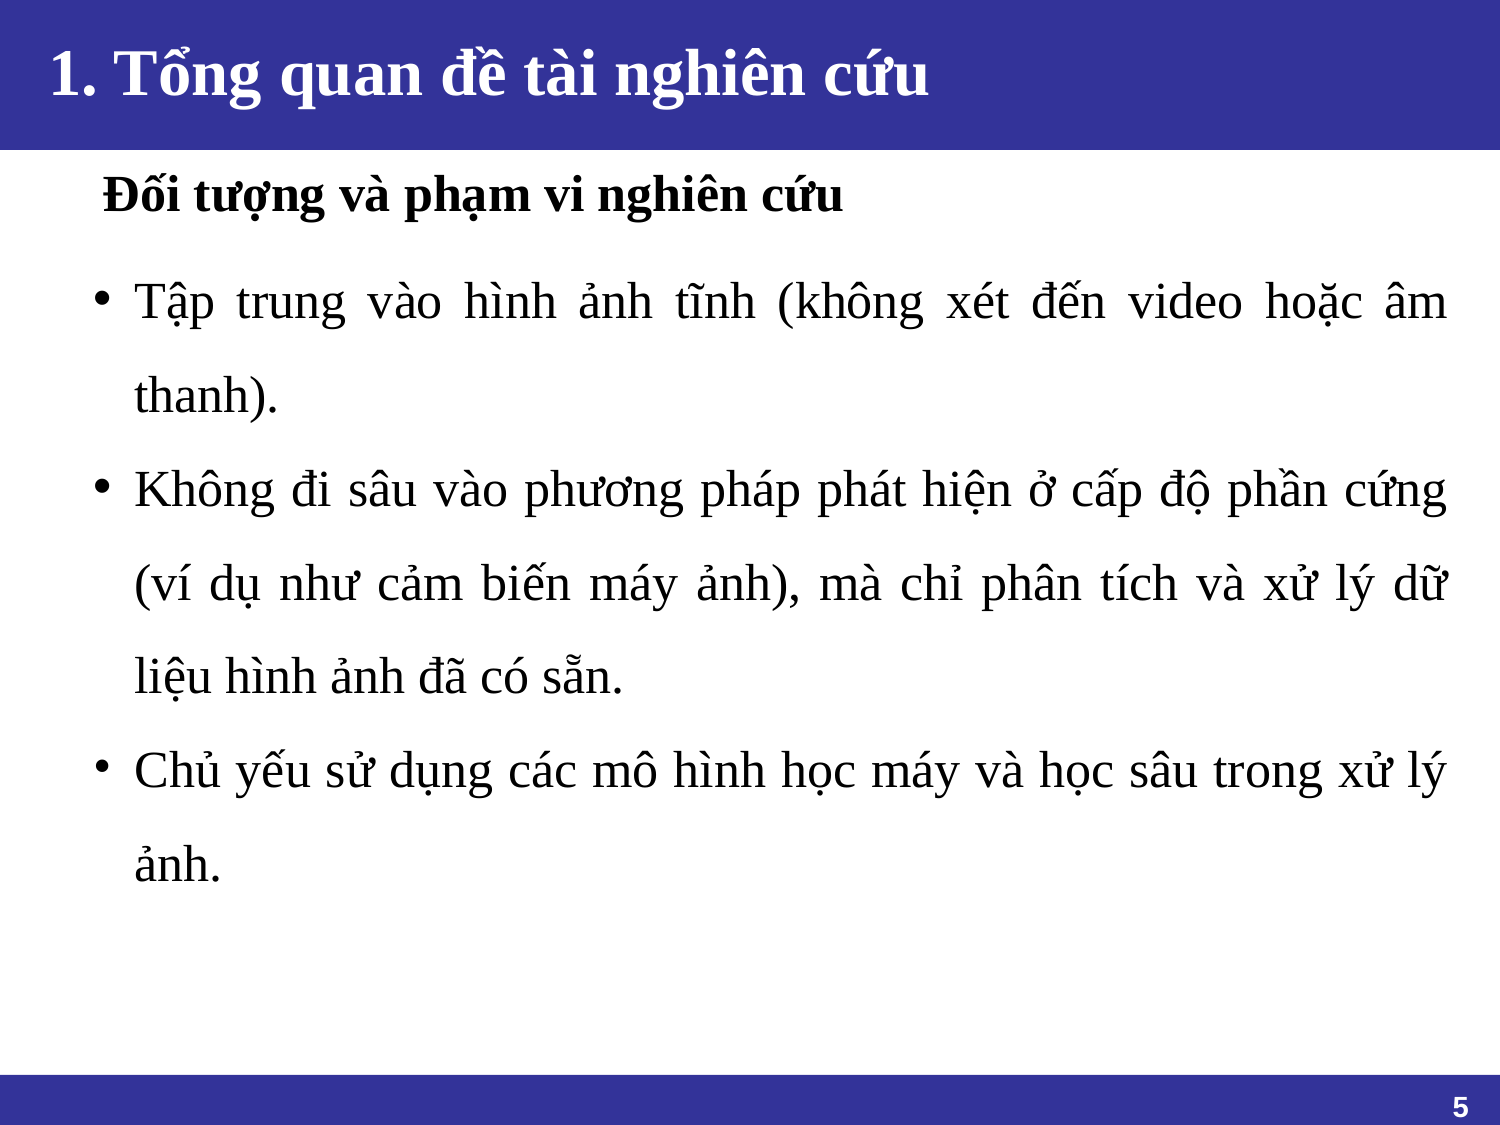

# 1. Tổng quan đề tài nghiên cứu
 Đối tượng và phạm vi nghiên cứu
Tập trung vào hình ảnh tĩnh (không xét đến video hoặc âm thanh).
Không đi sâu vào phương pháp phát hiện ở cấp độ phần cứng (ví dụ như cảm biến máy ảnh), mà chỉ phân tích và xử lý dữ liệu hình ảnh đã có sẵn.
Chủ yếu sử dụng các mô hình học máy và học sâu trong xử lý ảnh.
5